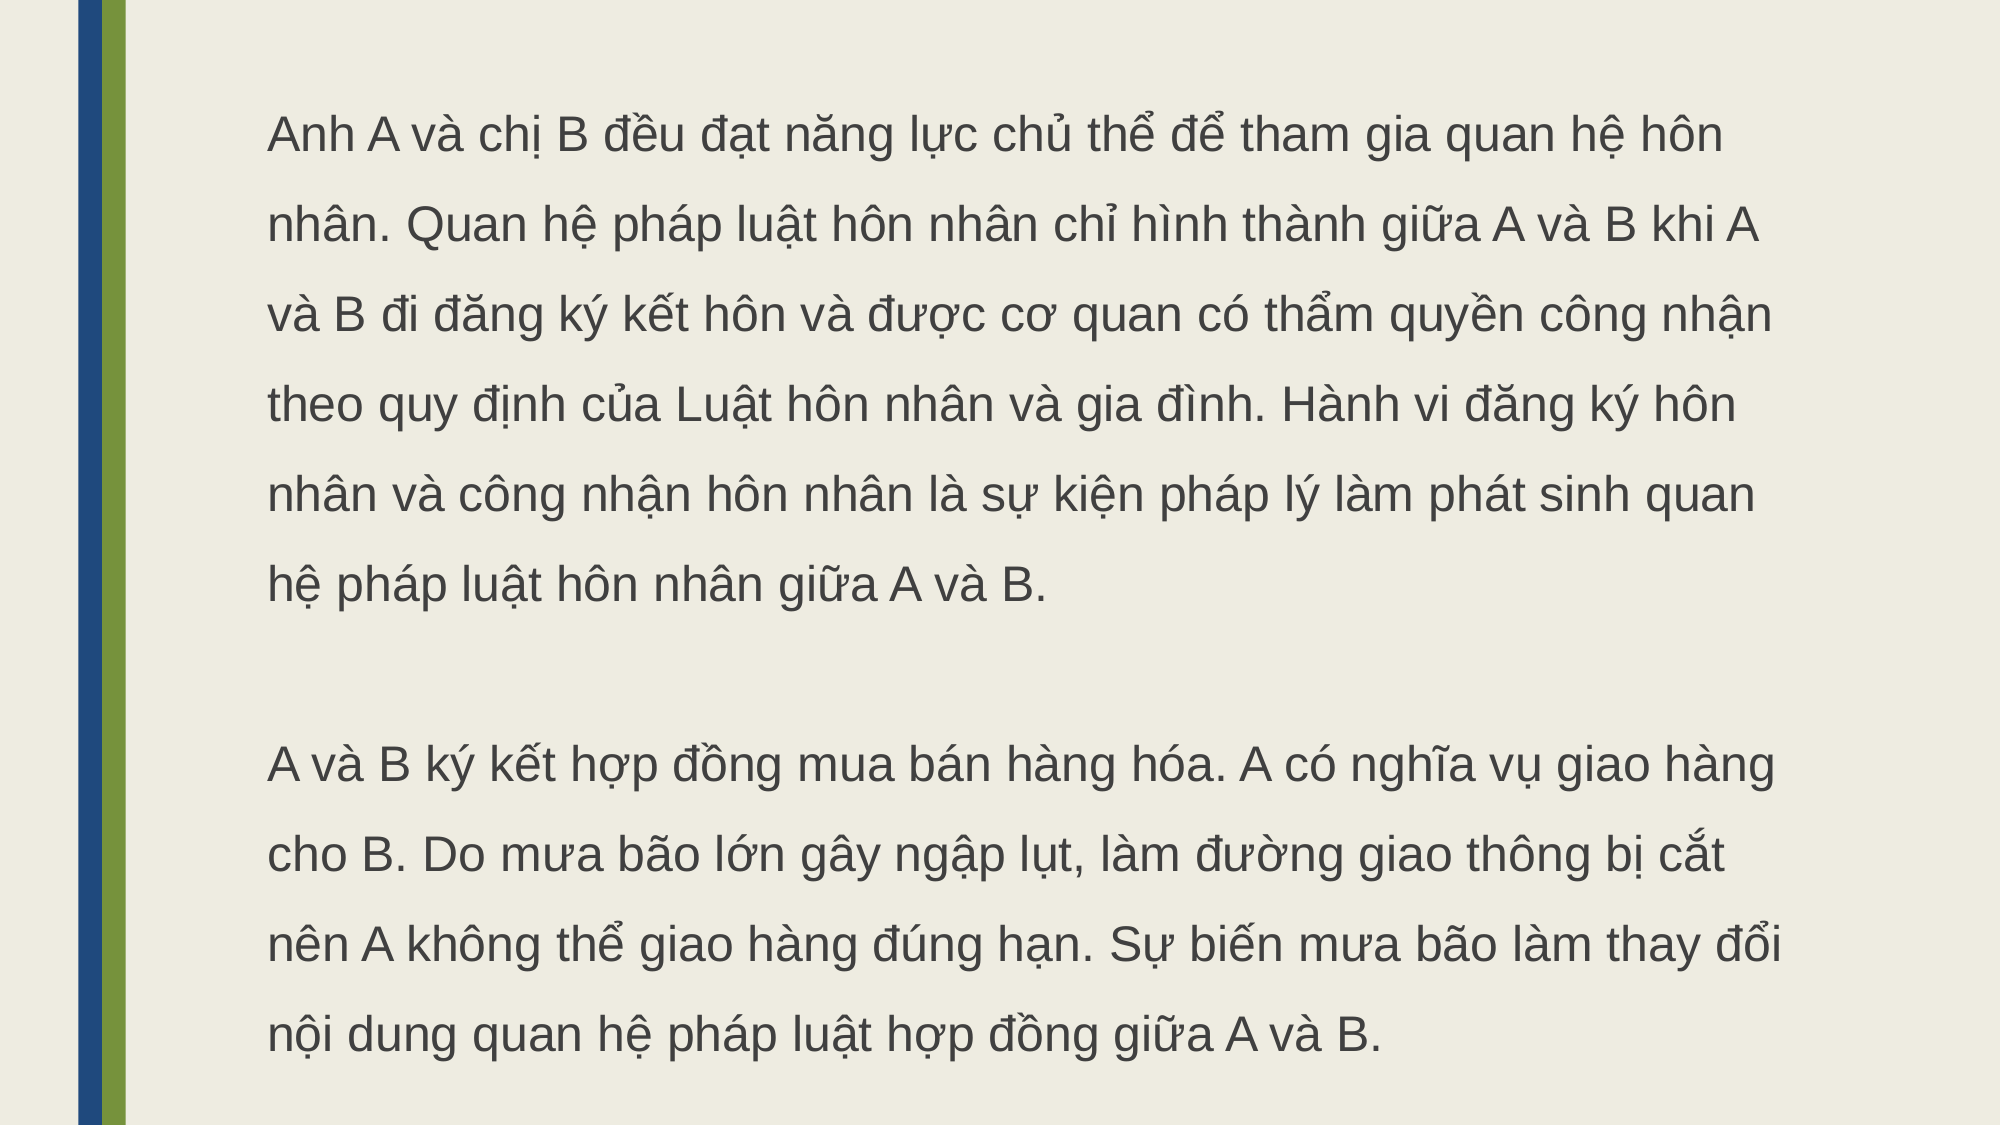

# Anh A và chị B đều đạt năng lực chủ thể để tham gia quan hệ hôn nhân. Quan hệ pháp luật hôn nhân chỉ hình thành giữa A và B khi A và B đi đăng ký kết hôn và được cơ quan có thẩm quyền công nhận theo quy định của Luật hôn nhân và gia đình. Hành vi đăng ký hôn nhân và công nhận hôn nhân là sự kiện pháp lý làm phát sinh quan hệ pháp luật hôn nhân giữa A và B. A và B ký kết hợp đồng mua bán hàng hóa. A có nghĩa vụ giao hàng cho B. Do mưa bão lớn gây ngập lụt, làm đường giao thông bị cắt nên A không thể giao hàng đúng hạn. Sự biến mưa bão làm thay đổi nội dung quan hệ pháp luật hợp đồng giữa A và B.